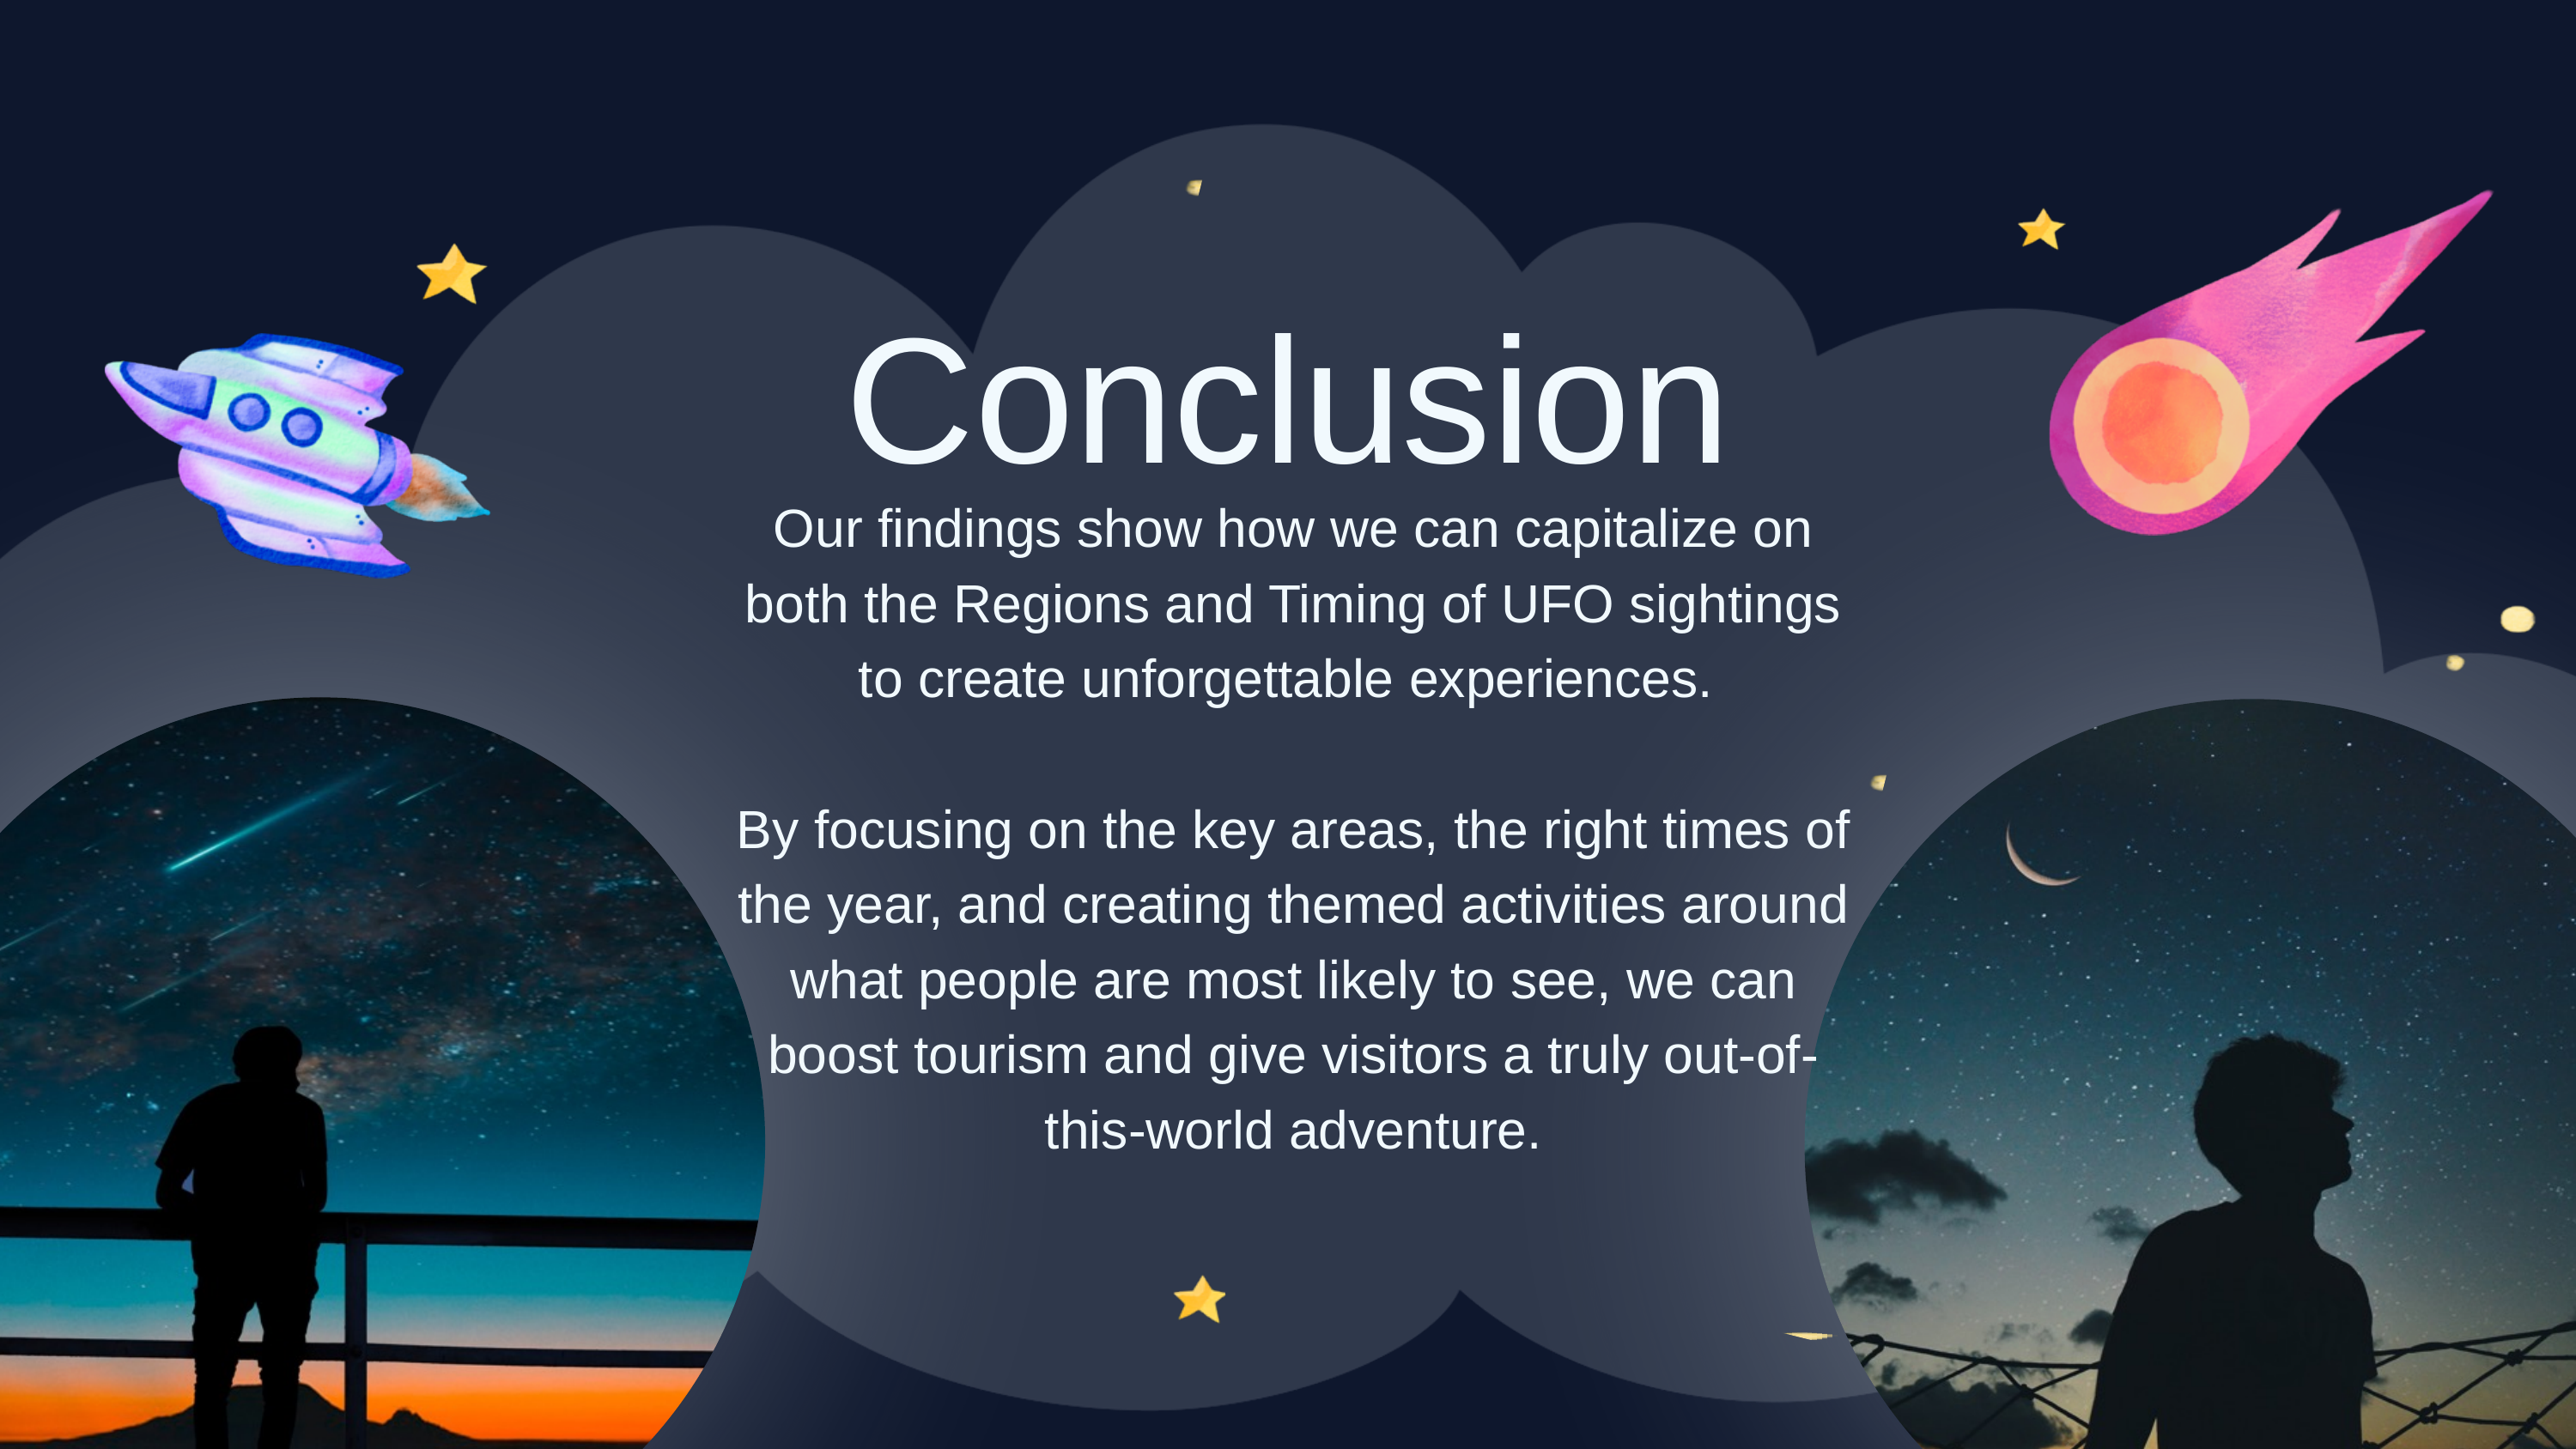

Conclusion

Our findings show how we can capitalize on both the Regions and Timing of UFO sightings to create unforgettable experiences.
By focusing on the key areas, the right times of the year, and creating themed activities around what people are most likely to see, we can boost tourism and give visitors a truly out-of-this-world adventure.